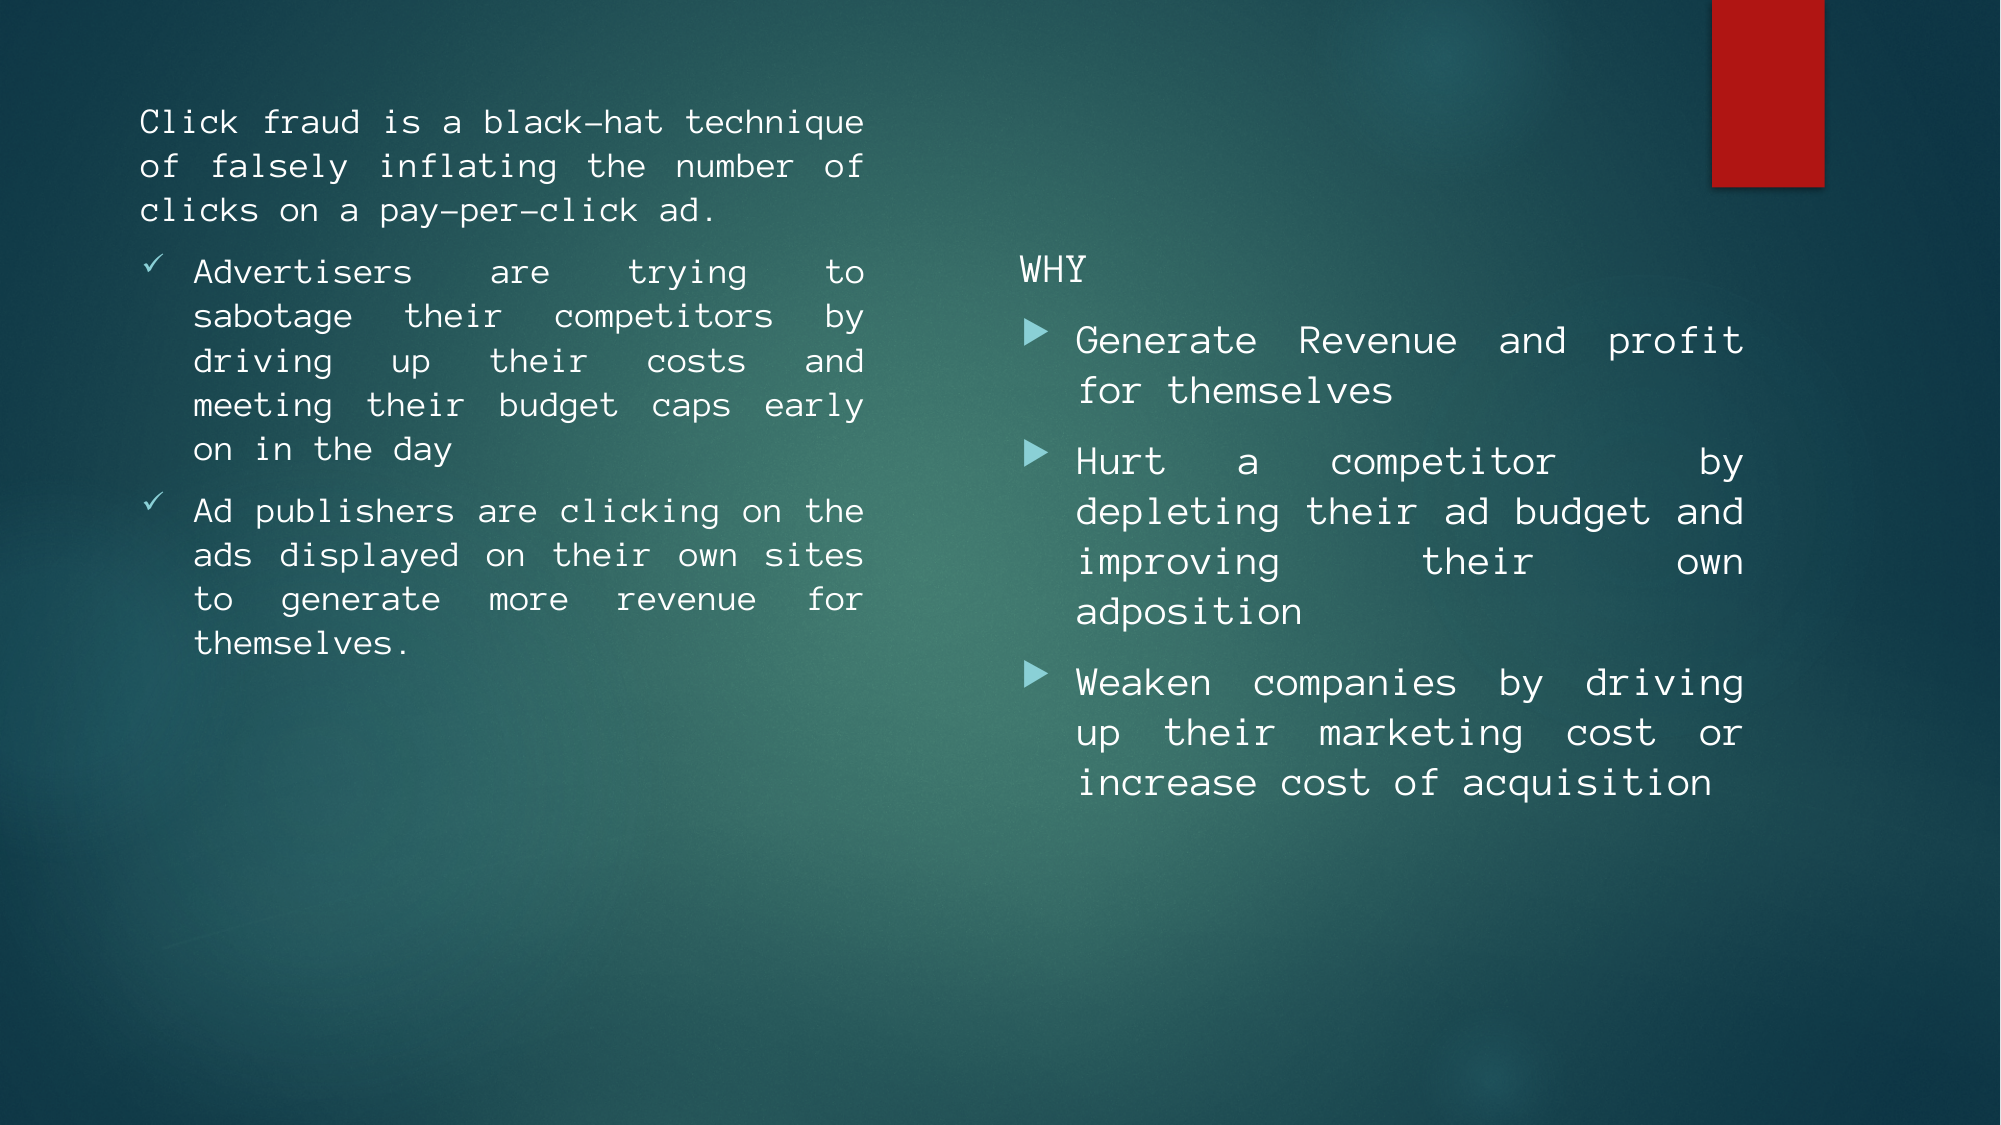

Click fraud is a black-hat technique of falsely inflating the number of clicks on a pay-per-click ad.
Advertisers are trying to sabotage their competitors by driving up their costs and meeting their budget caps early on in the day
Ad publishers are clicking on the ads displayed on their own sites to generate more revenue for themselves.

WHY
Generate Revenue and profit for themselves
Hurt a competitor  by depleting their ad budget and improving their own adposition
Weaken companies by driving up their marketing cost or increase cost of acquisition